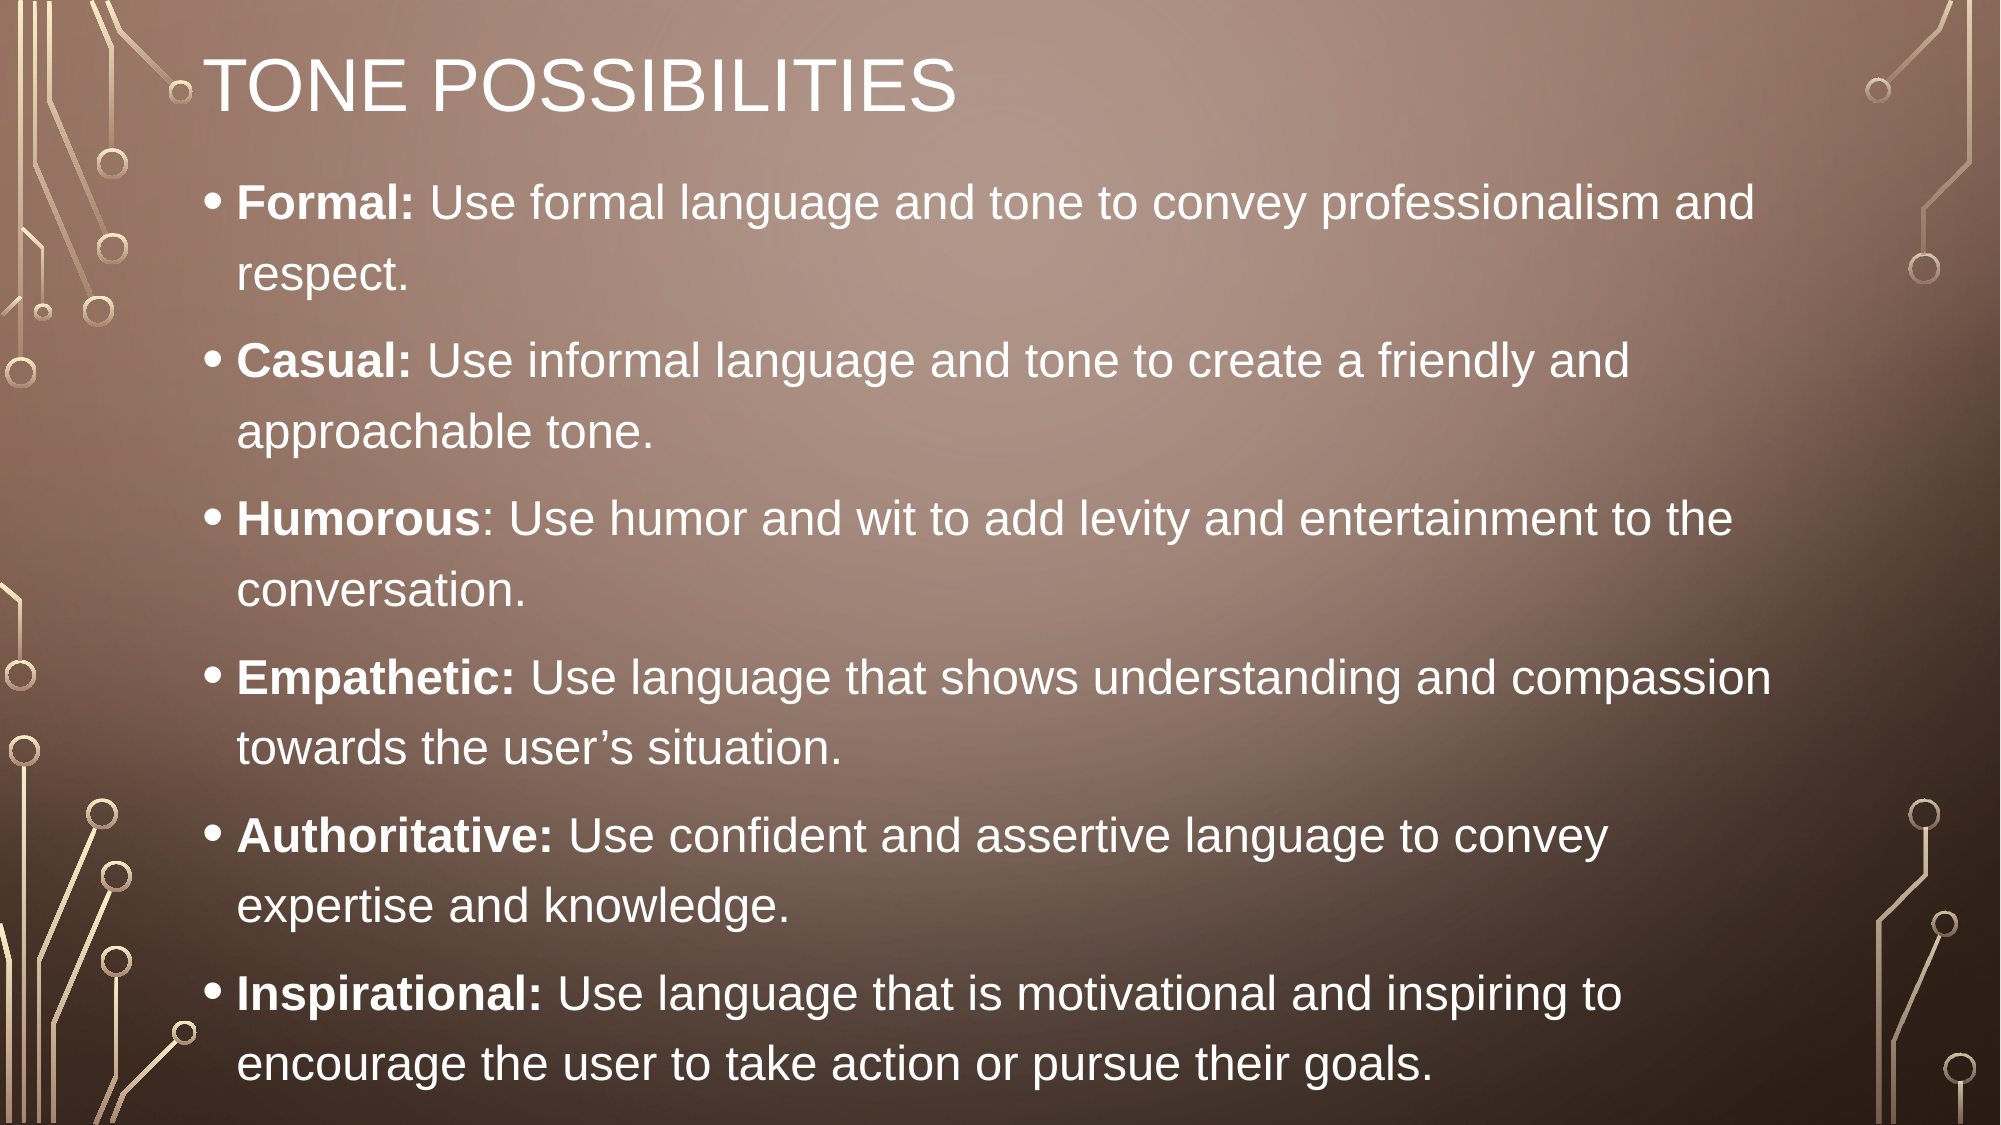

# Tone Possibilities
Formal: Use formal language and tone to convey professionalism and respect.
Casual: Use informal language and tone to create a friendly and approachable tone.
Humorous: Use humor and wit to add levity and entertainment to the conversation.
Empathetic: Use language that shows understanding and compassion towards the user’s situation.
Authoritative: Use confident and assertive language to convey expertise and knowledge.
Inspirational: Use language that is motivational and inspiring to encourage the user to take action or pursue their goals.